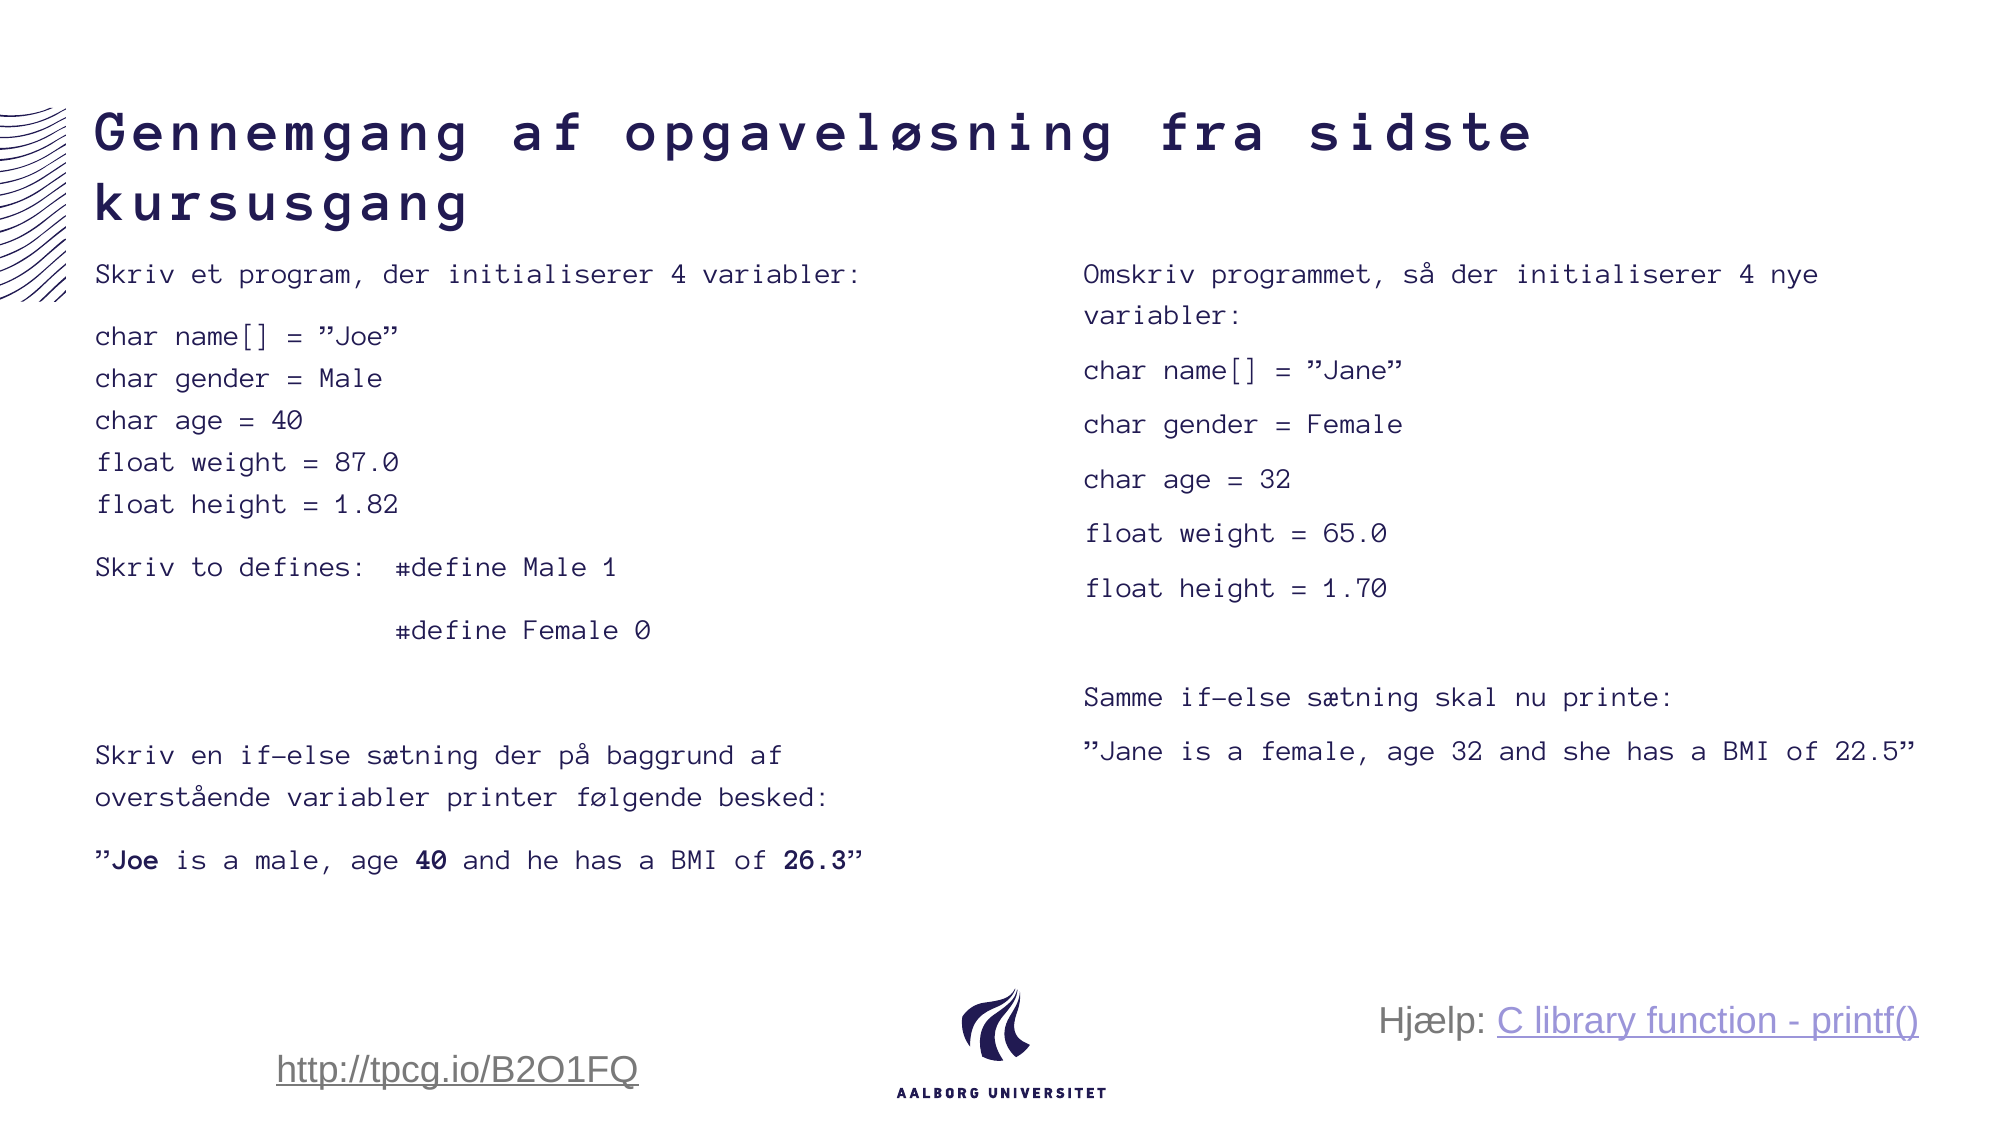

# Gennemgang af opgaveløsning fra sidste kursusgang
Skriv et program, der initialiserer 4 variabler:
char name[] = ”Joe”
char gender = Male
char age = 40
float weight = 87.0
float height = 1.82
Skriv to defines: 	#define Male 1
		#define Female 0

Skriv en if-else sætning der på baggrund af overstående variabler printer følgende besked:
”Joe is a male, age 40 and he has a BMI of 26.3”
Omskriv programmet, så der initialiserer 4 nye variabler:
char name[] = ”Jane”
char gender = Female
char age = 32
float weight = 65.0
float height = 1.70

Samme if-else sætning skal nu printe:
”Jane is a female, age 32 and she has a BMI of 22.5”
Hjælp: C library function - printf()
http://tpcg.io/B2O1FQ